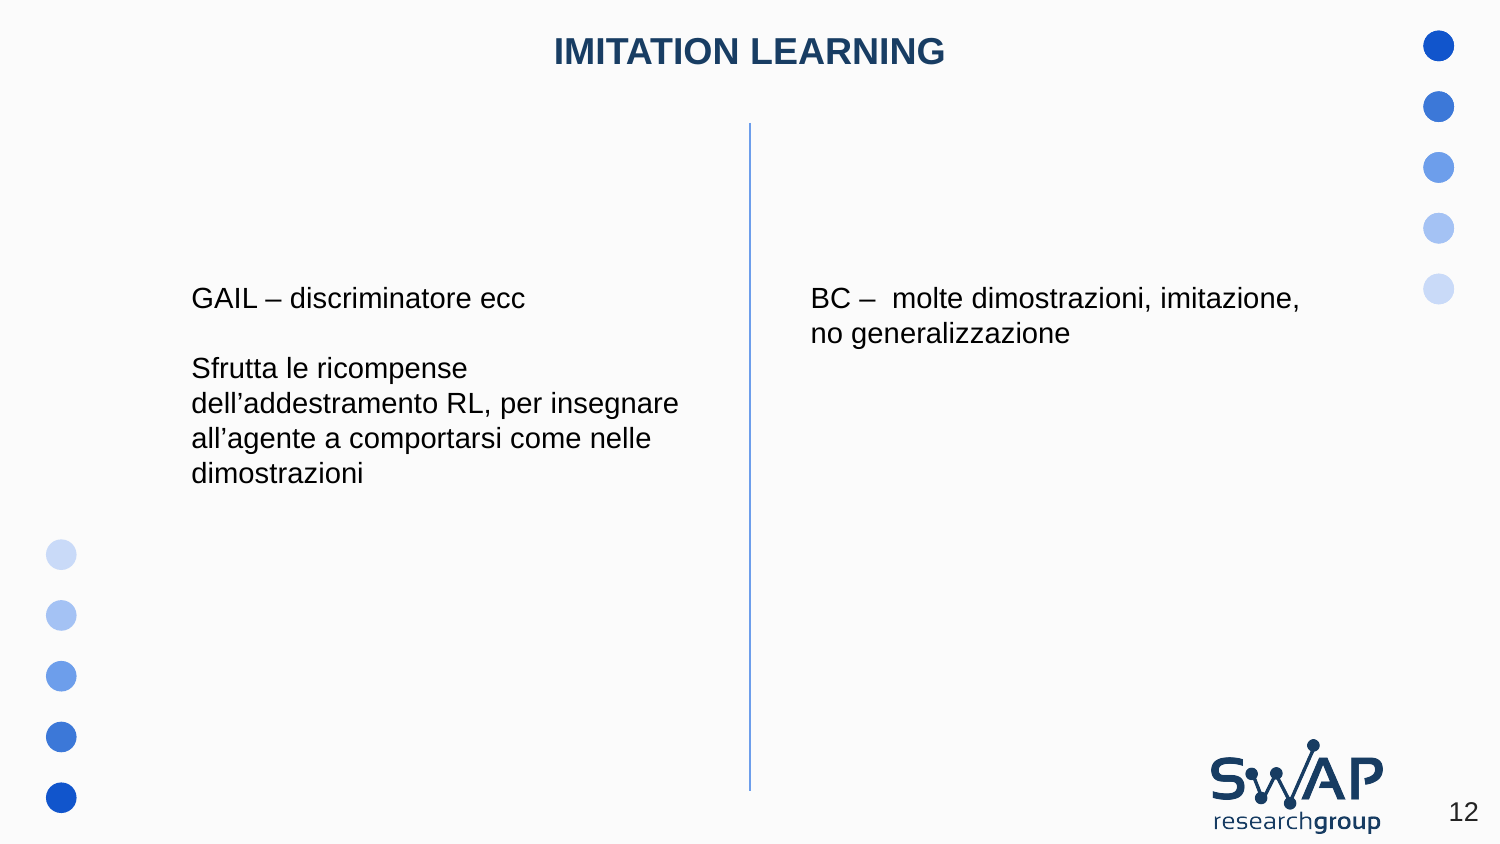

IMITATION LEARNING
GAIL – discriminatore ecc

Sfrutta le ricompense dell’addestramento RL, per insegnare all’agente a comportarsi come nelle dimostrazioni
BC –  molte dimostrazioni, imitazione, no generalizzazione
12